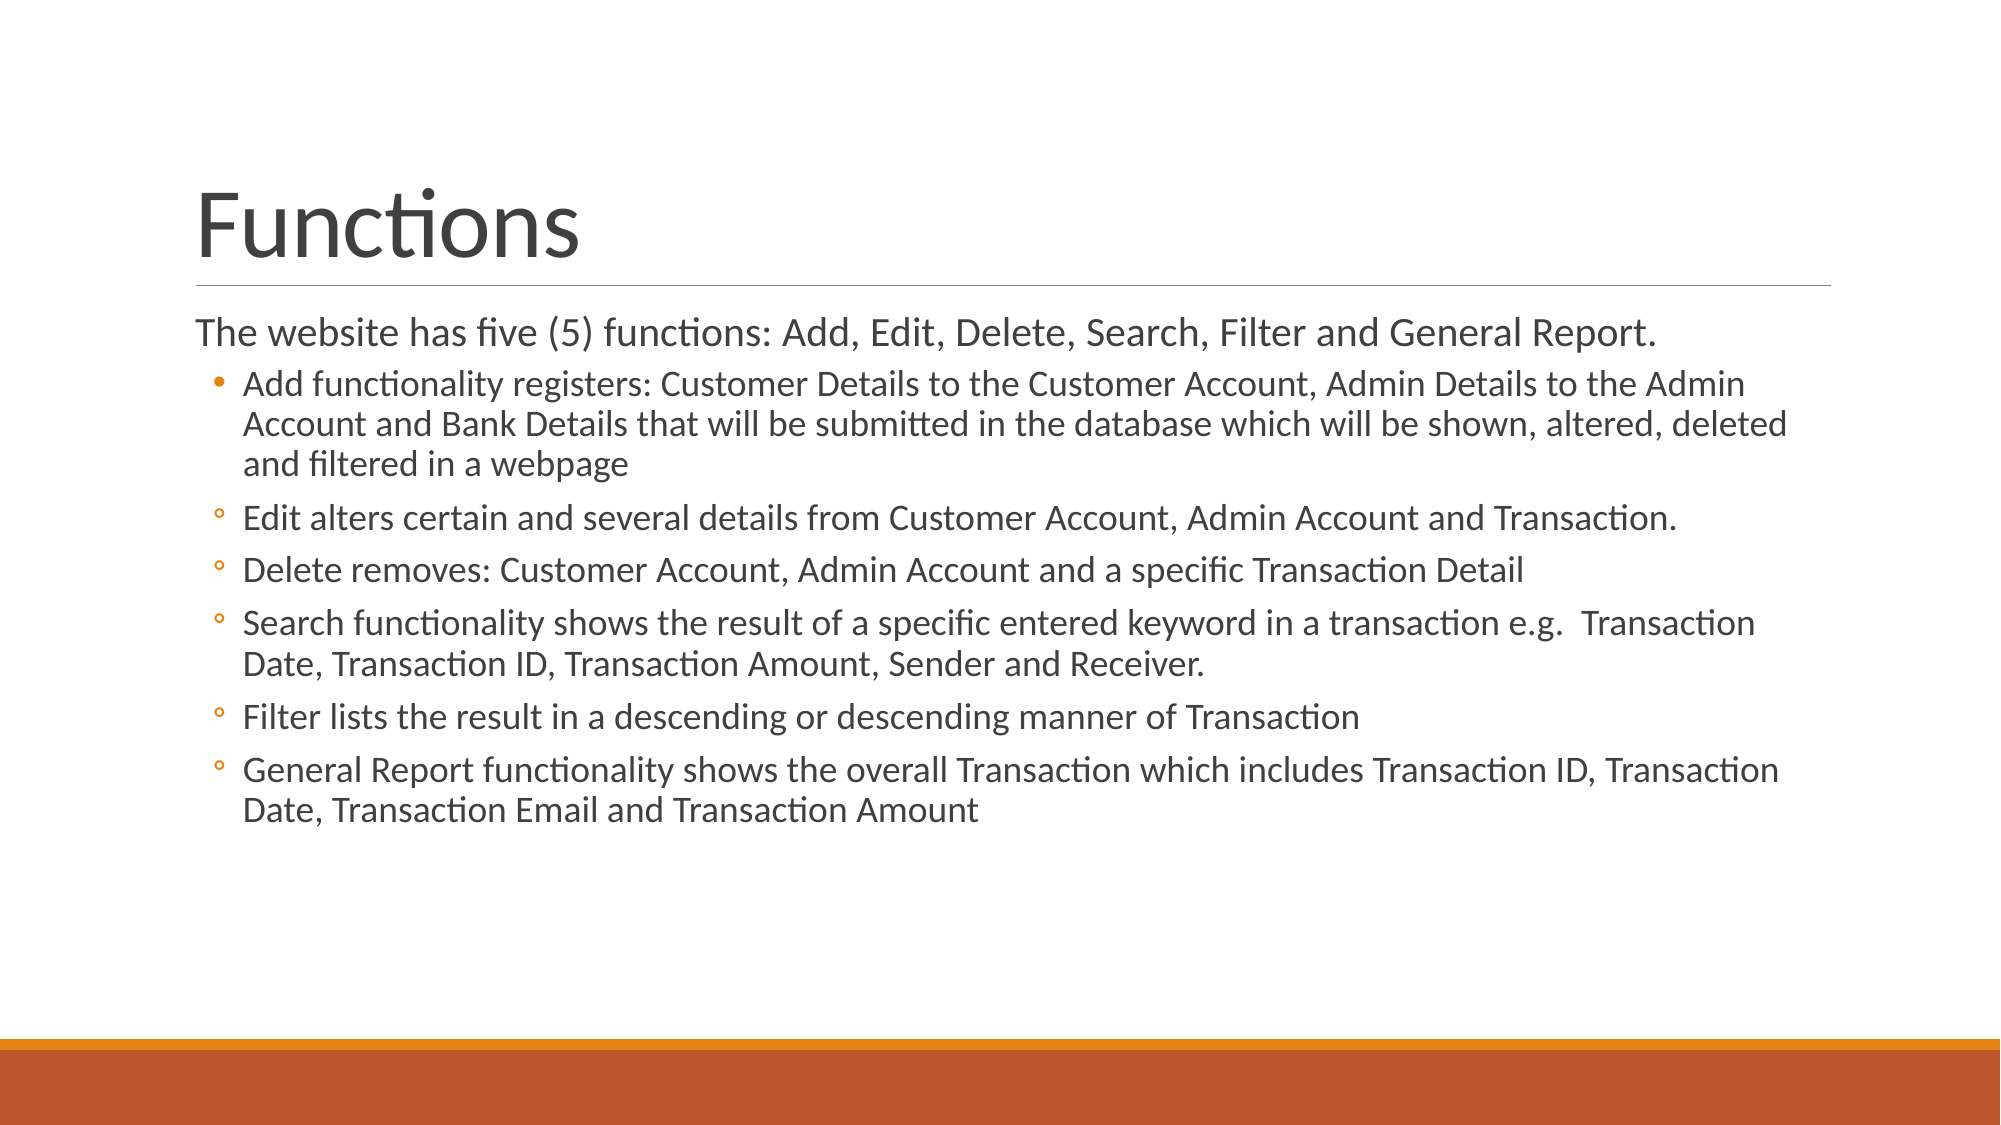

# Functions
The website has five (5) functions: Add, Edit, Delete, Search, Filter and General Report.
Add functionality registers: Customer Details to the Customer Account, Admin Details to the Admin Account and Bank Details that will be submitted in the database which will be shown, altered, deleted and filtered in a webpage
Edit alters certain and several details from Customer Account, Admin Account and Transaction.
Delete removes: Customer Account, Admin Account and a specific Transaction Detail
Search functionality shows the result of a specific entered keyword in a transaction e.g.  Transaction Date, Transaction ID, Transaction Amount, Sender and Receiver.
Filter lists the result in a descending or descending manner of Transaction
General Report functionality shows the overall Transaction which includes Transaction ID, Transaction Date, Transaction Email and Transaction Amount